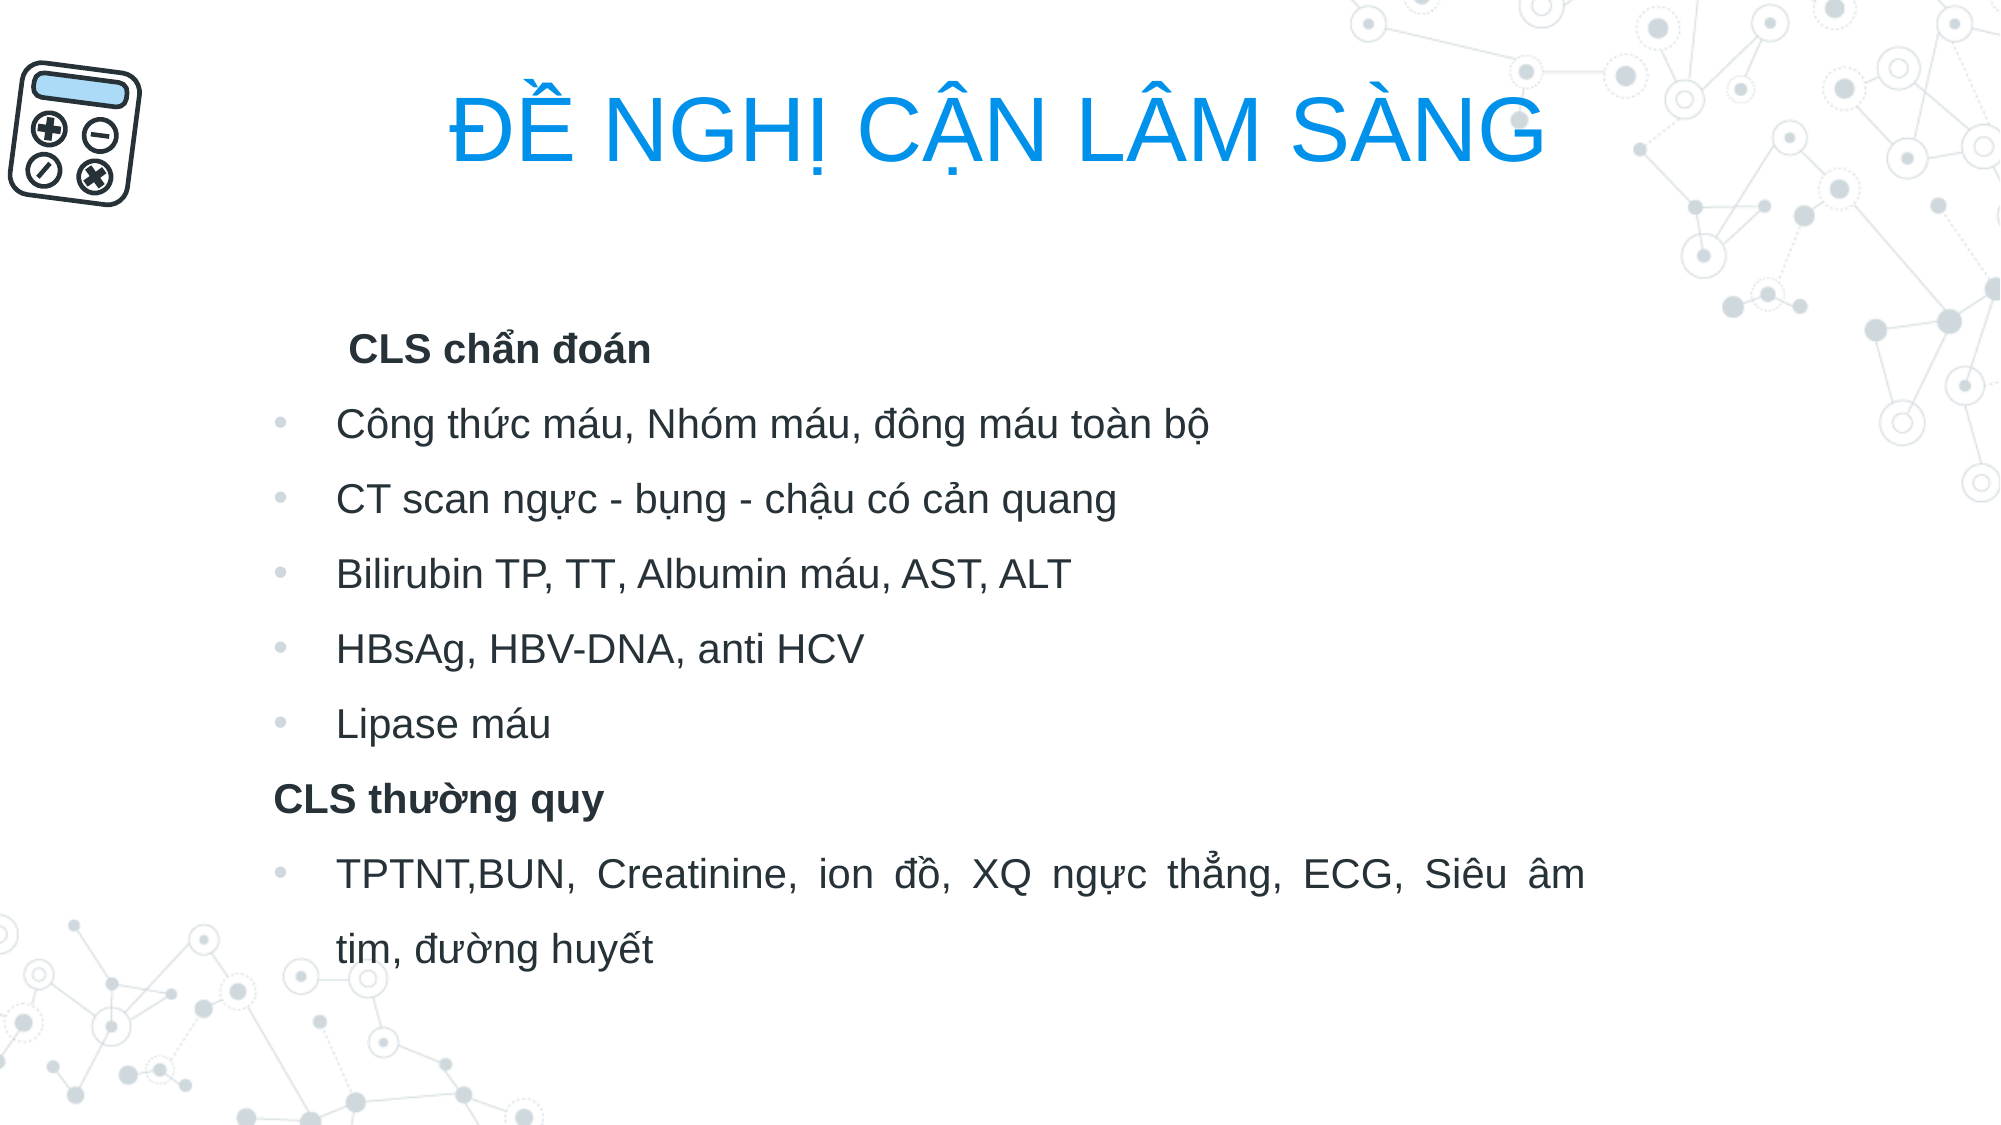

# ĐỀ NGHỊ CẬN LÂM SÀNG

	CLS chẩn đoán
Công thức máu, Nhóm máu, đông máu toàn bộ
CT scan ngực - bụng - chậu có cản quang
Bilirubin TP, TT, Albumin máu, AST, ALT
HBsAg, HBV-DNA, anti HCV
Lipase máu
CLS thường quy
TPTNT,BUN, Creatinine, ion đồ, XQ ngực thẳng, ECG, Siêu âm tim, đường huyết